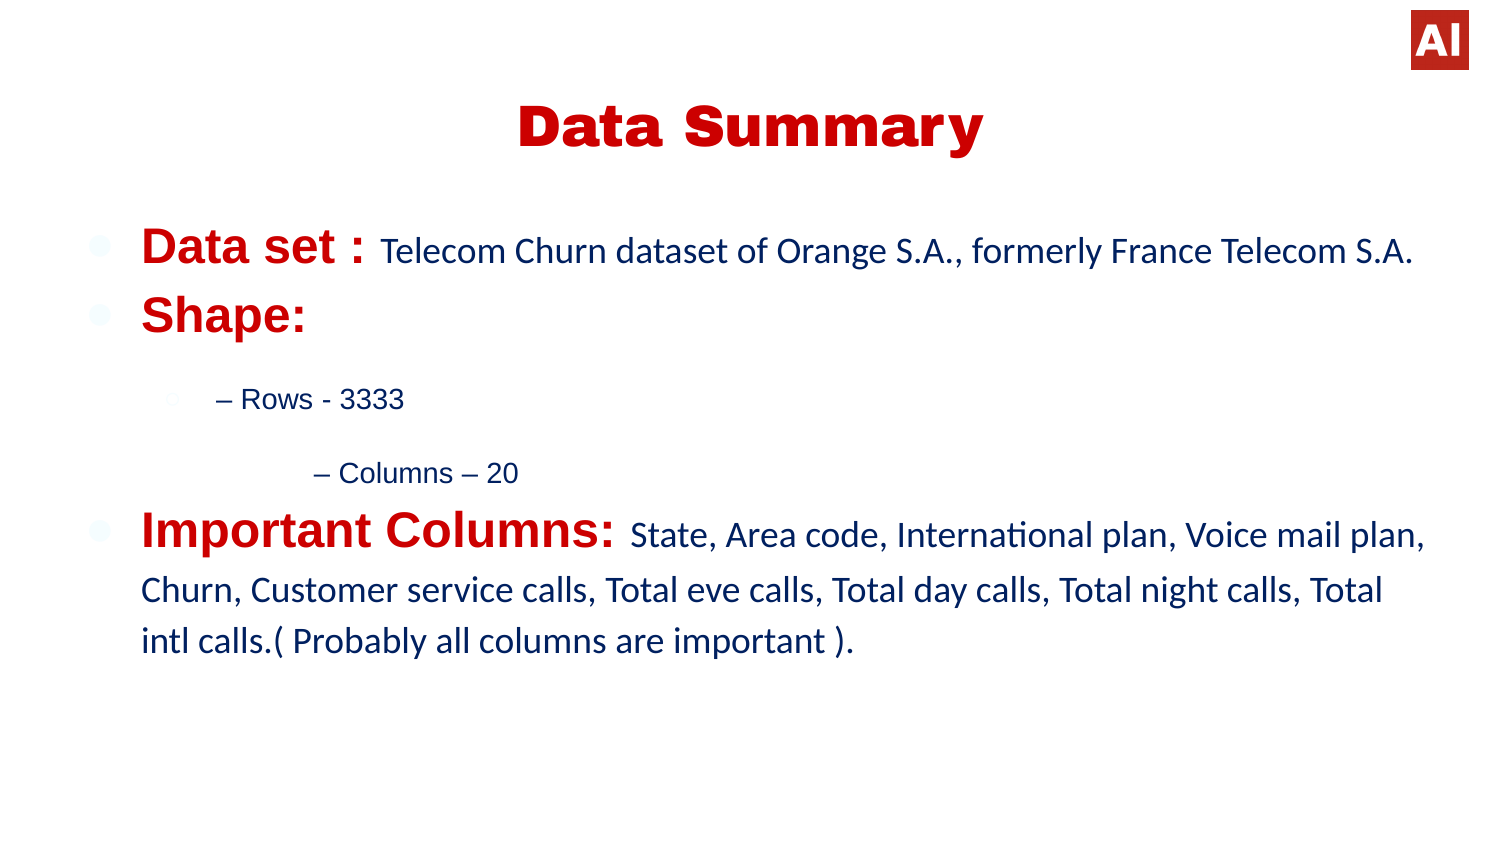

# Data Summary
Data set : Telecom Churn dataset of Orange S.A., formerly France Telecom S.A.
Shape:
– Rows - 3333
	– Columns – 20
Important Columns: State, Area code, International plan, Voice mail plan, Churn, Customer service calls, Total eve calls, Total day calls, Total night calls, Total intl calls.( Probably all columns are important ).